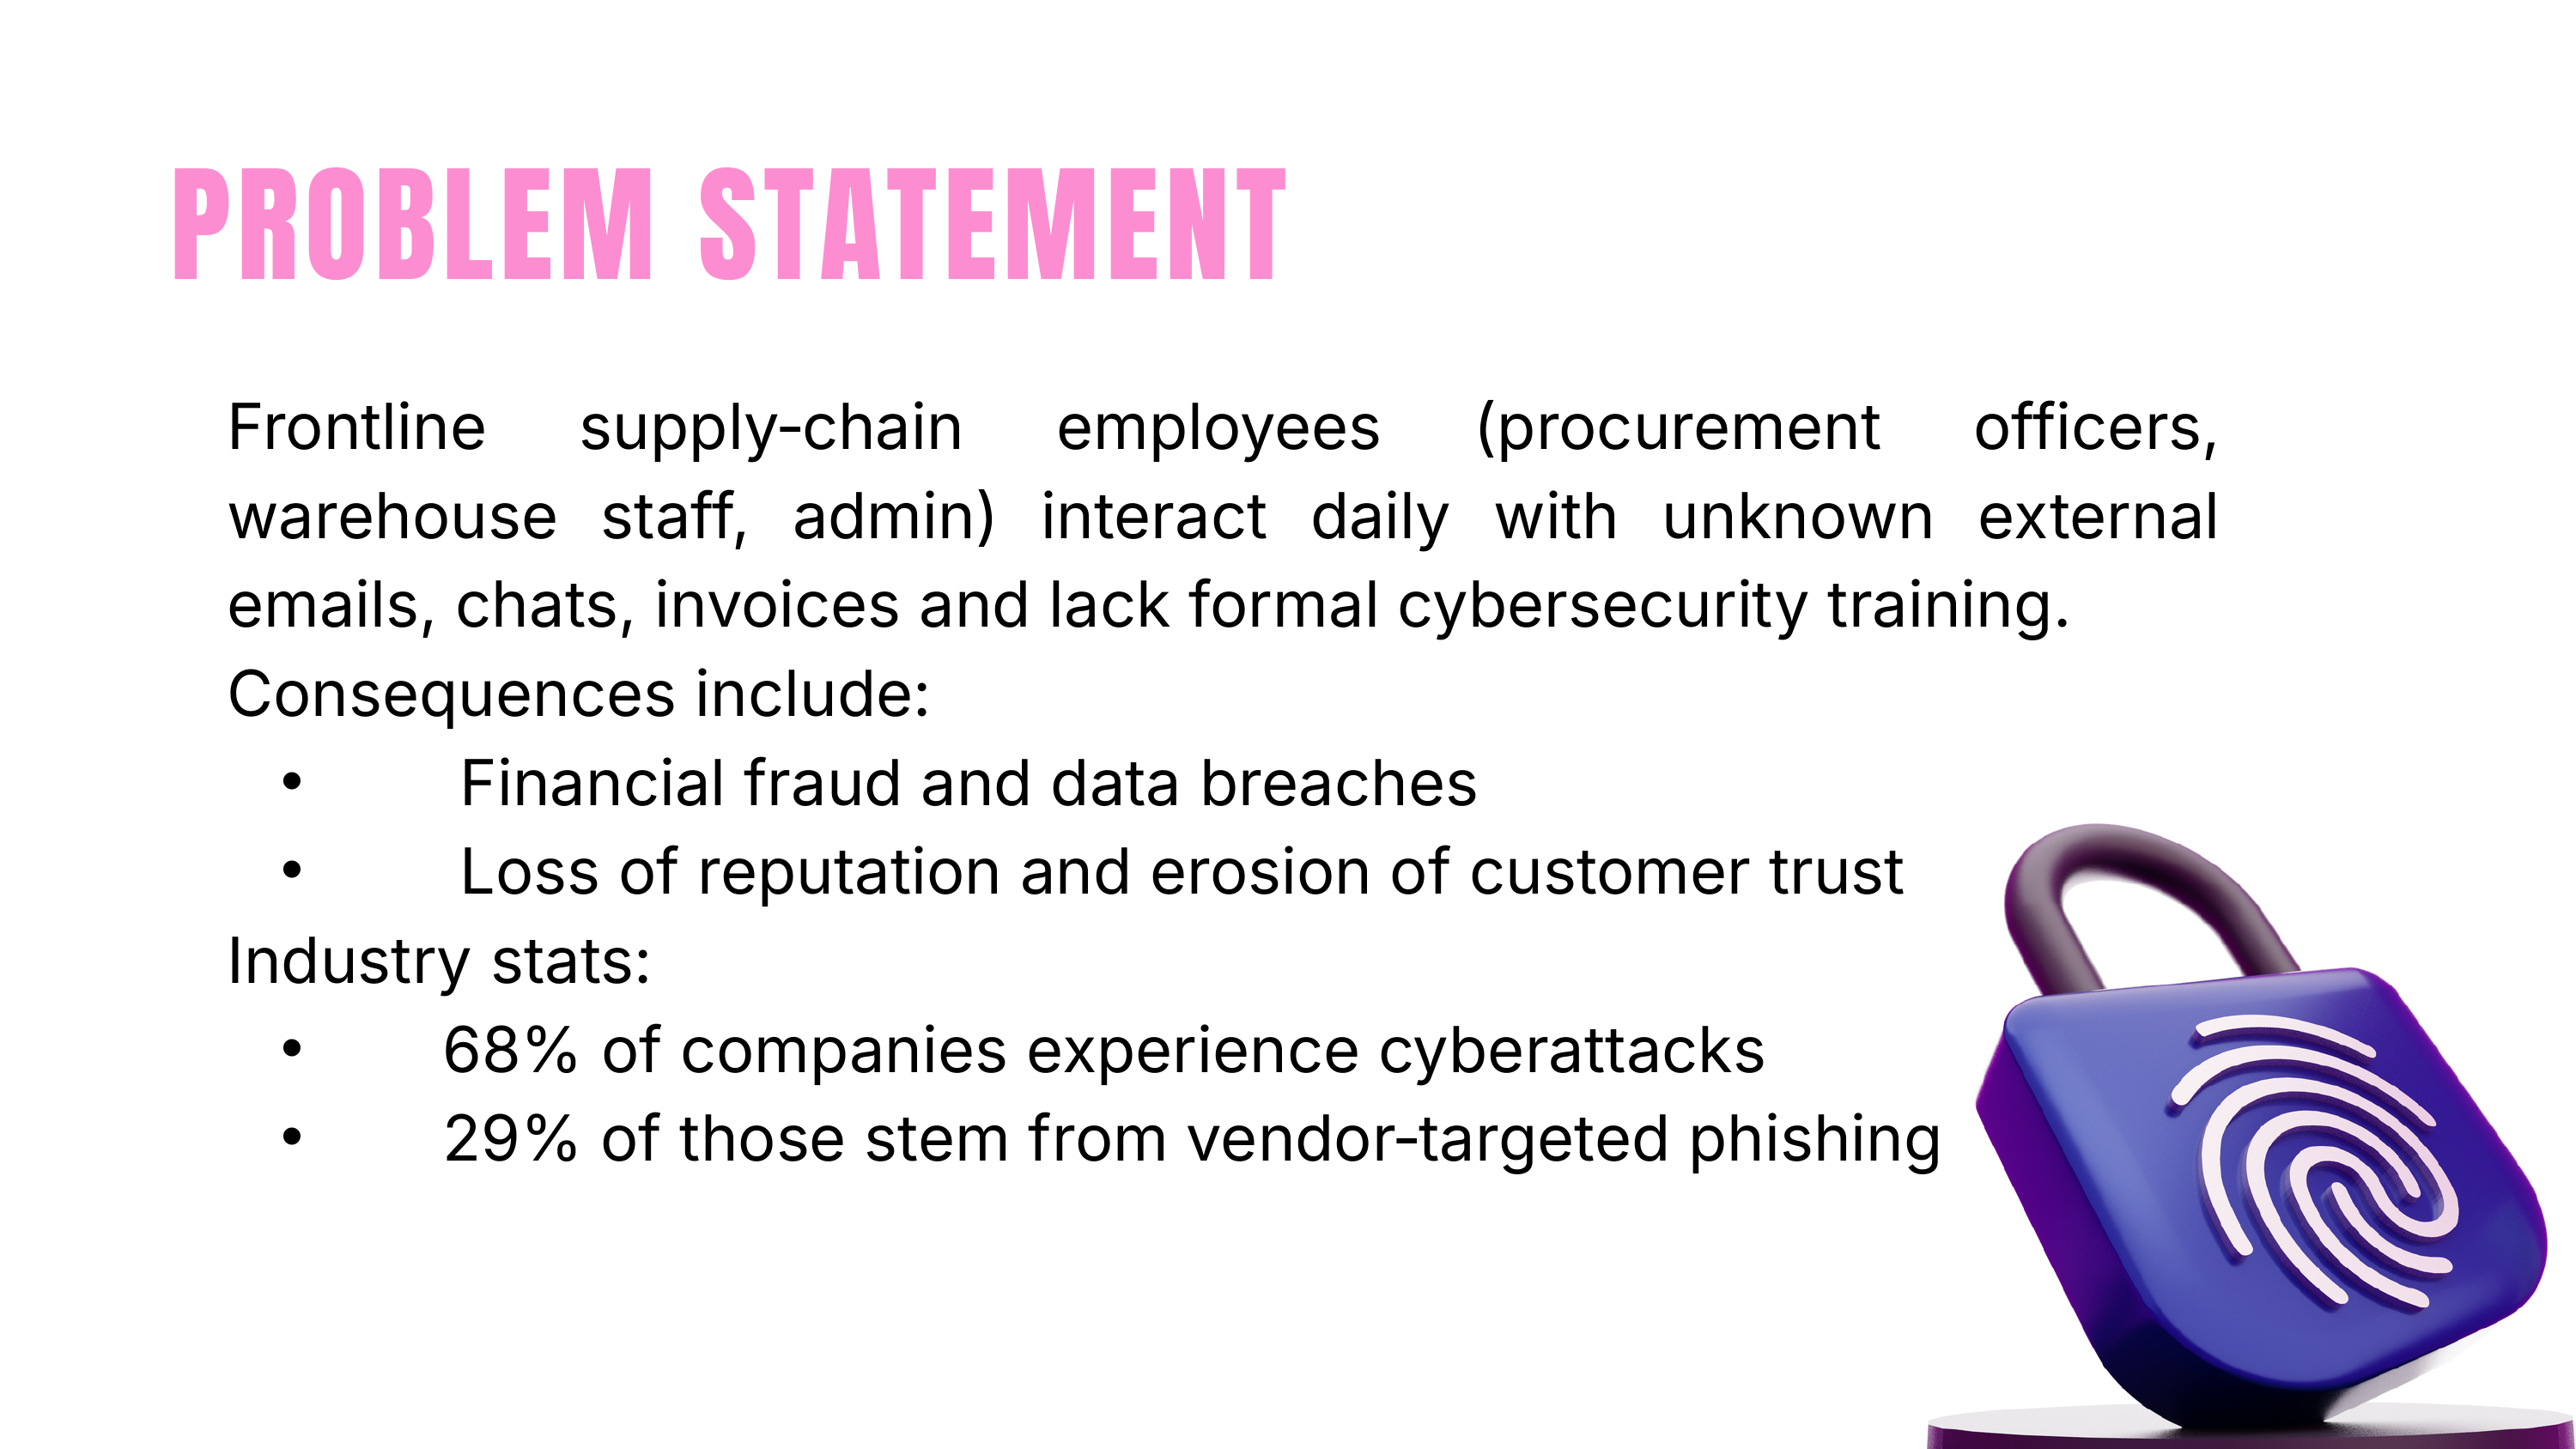

PROBLEM STATEMENT
Frontline supply‑chain employees (procurement officers, warehouse staff, admin) interact daily with unknown external emails, chats, invoices and lack formal cybersecurity training.
Consequences include:
       Financial fraud and data breaches
       Loss of reputation and erosion of customer trust
Industry stats:
      68% of companies experience cyberattacks
      29% of those stem from vendor‑targeted phishing